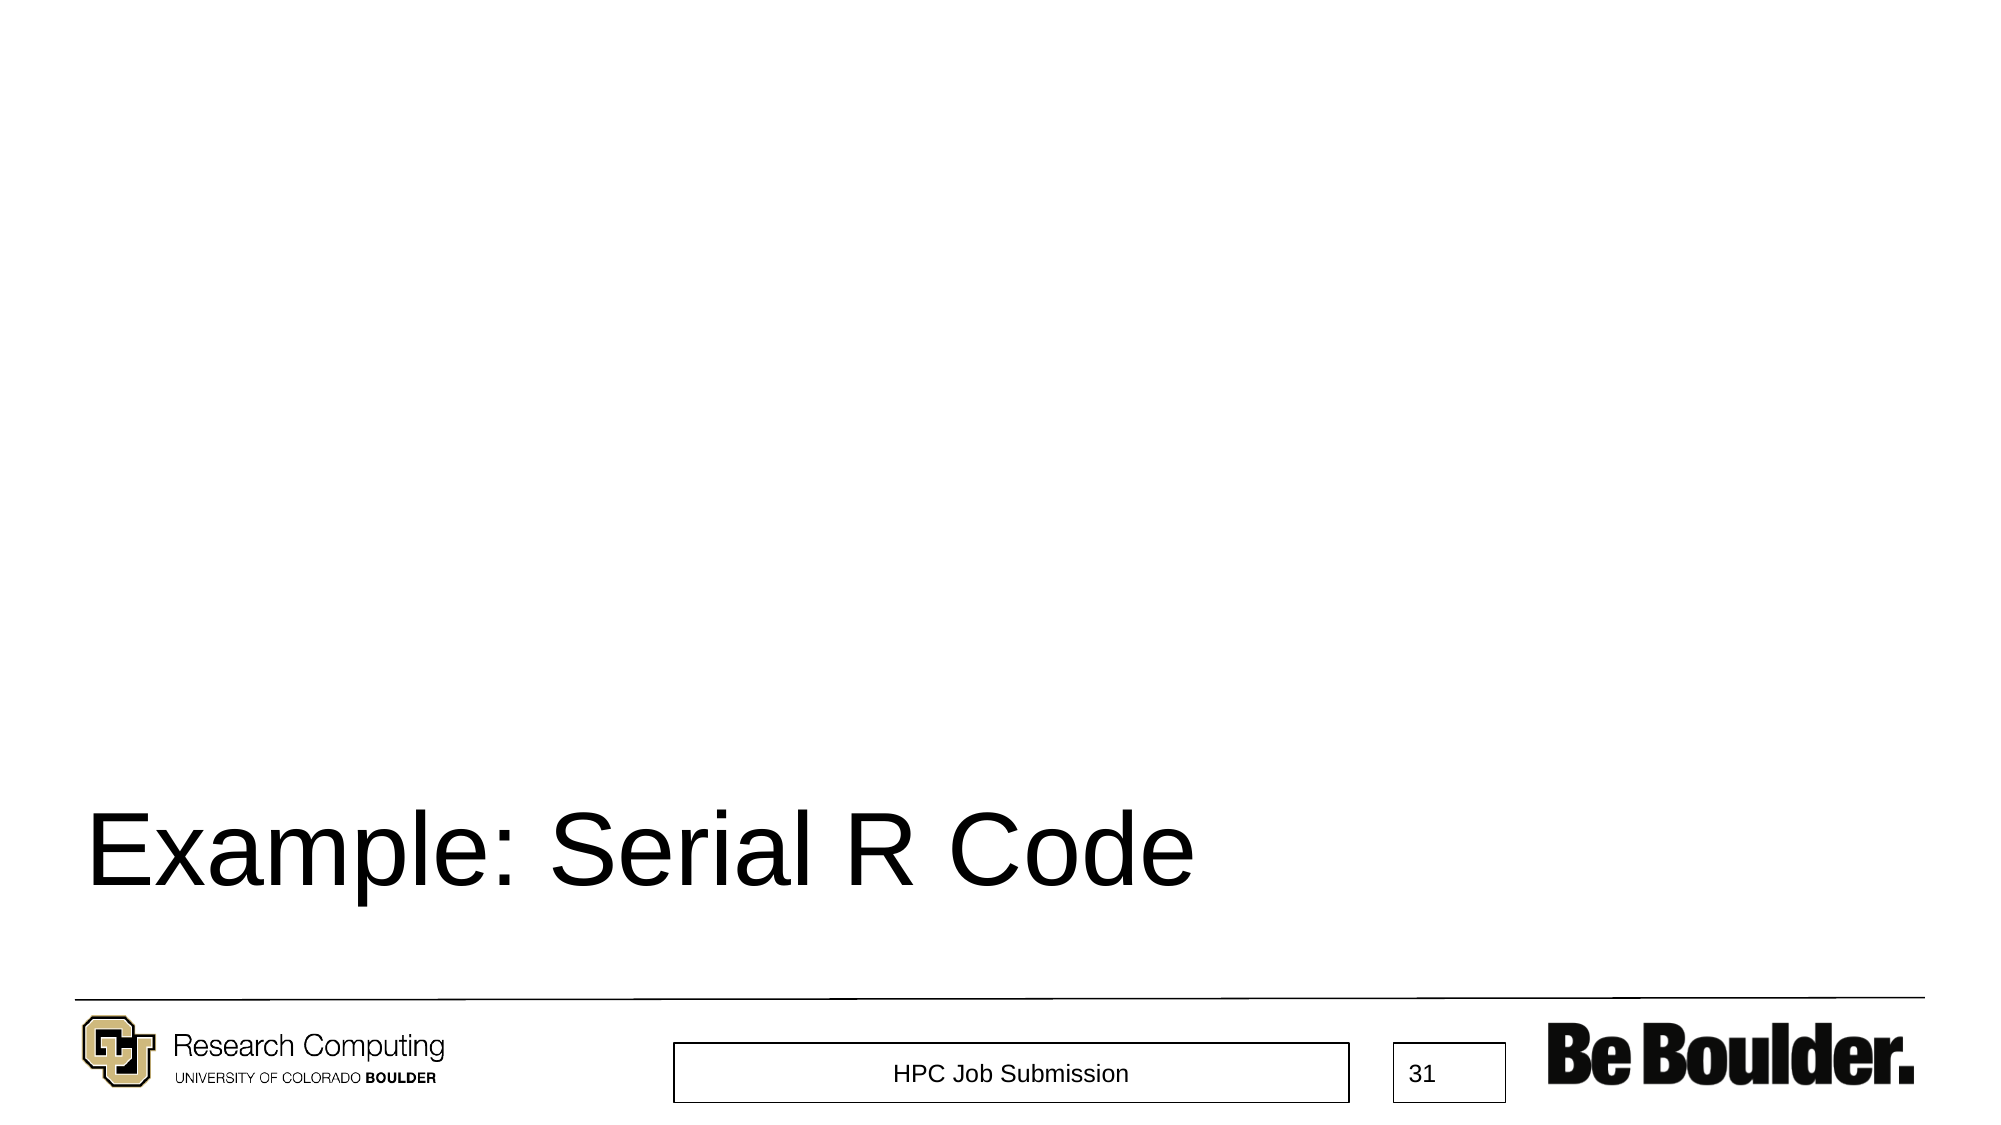

# Example: Serial R Code
HPC Job Submission
31